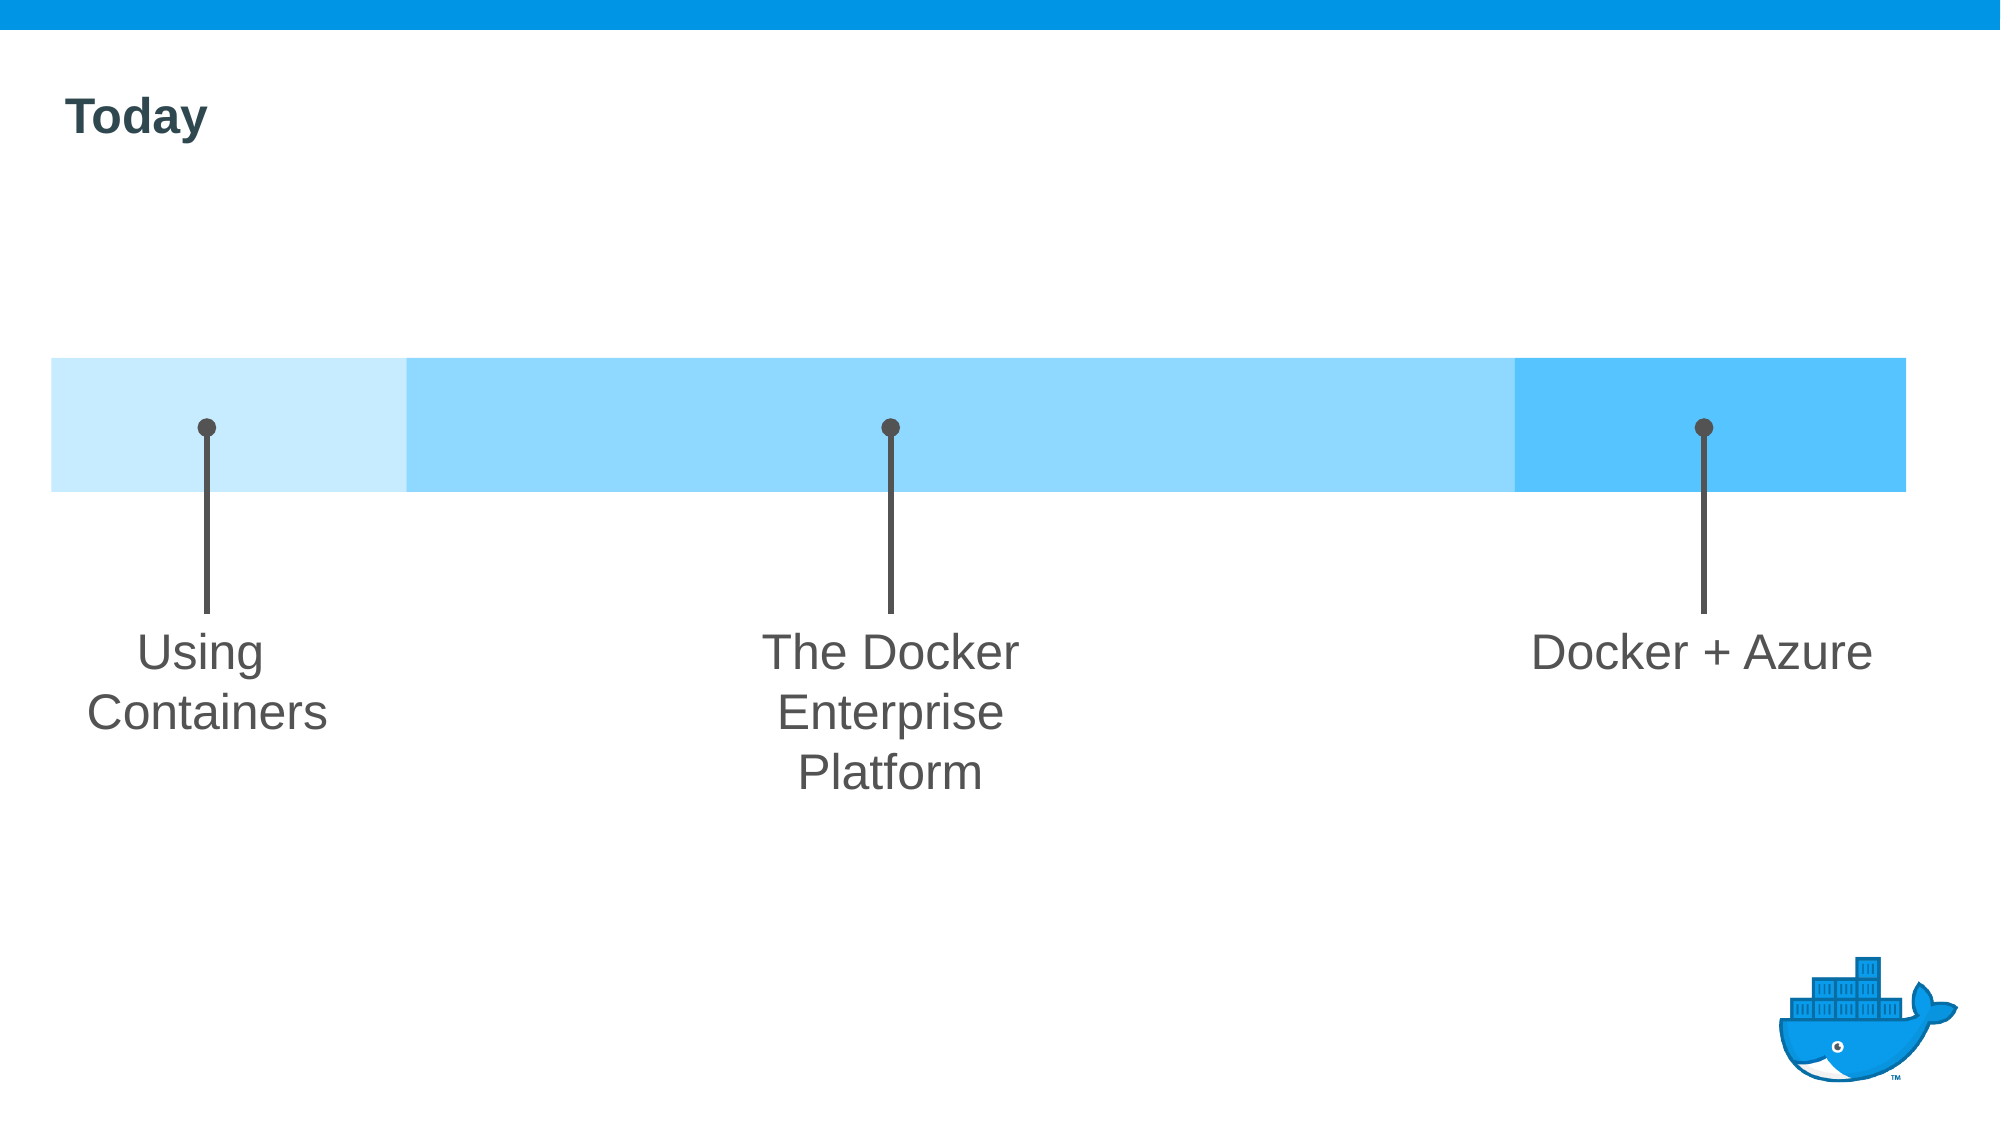

# Today

Using
Containers
The Docker Enterprise Platform
Docker + Azure